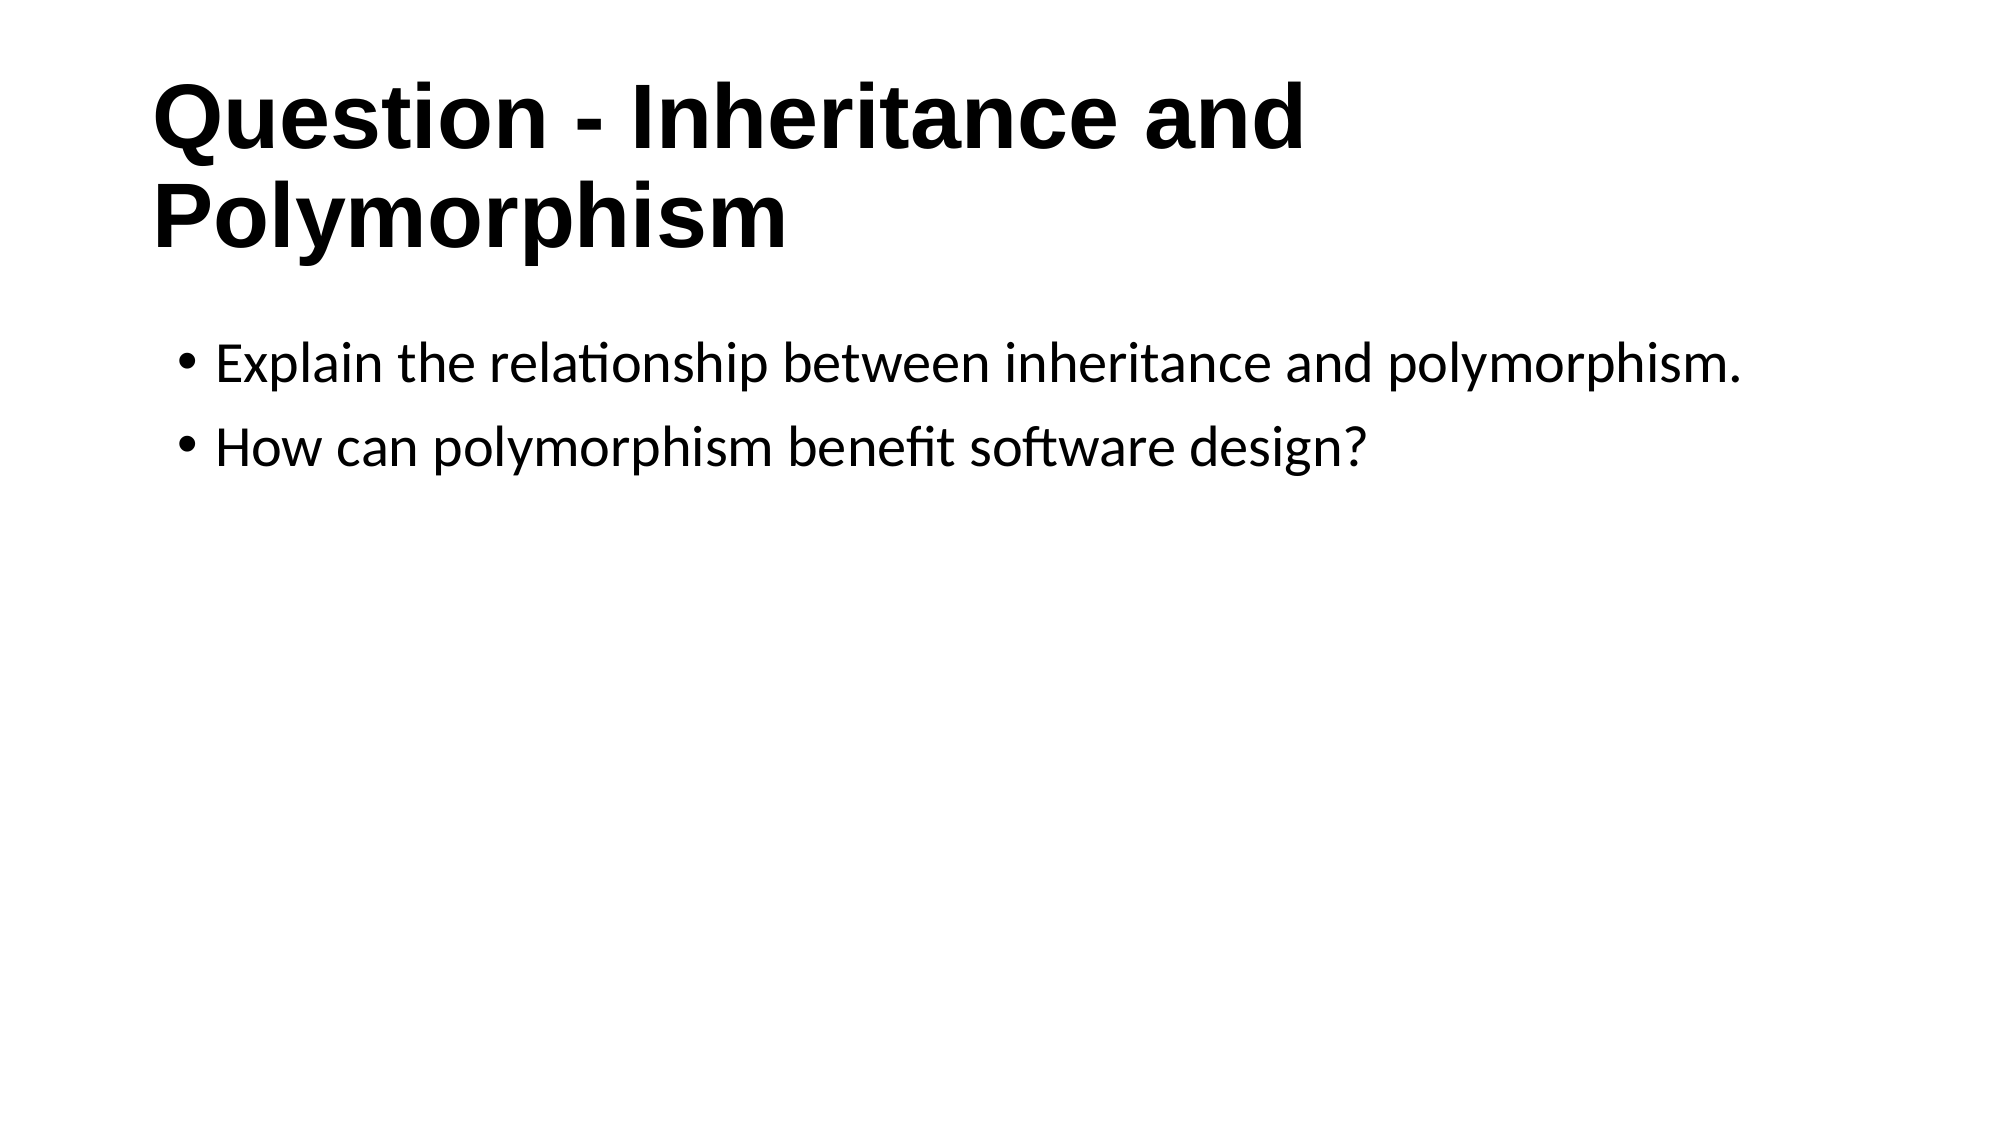

# Question - Inheritance and Polymorphism

Explain the relationship between inheritance and polymorphism.
How can polymorphism benefit software design?